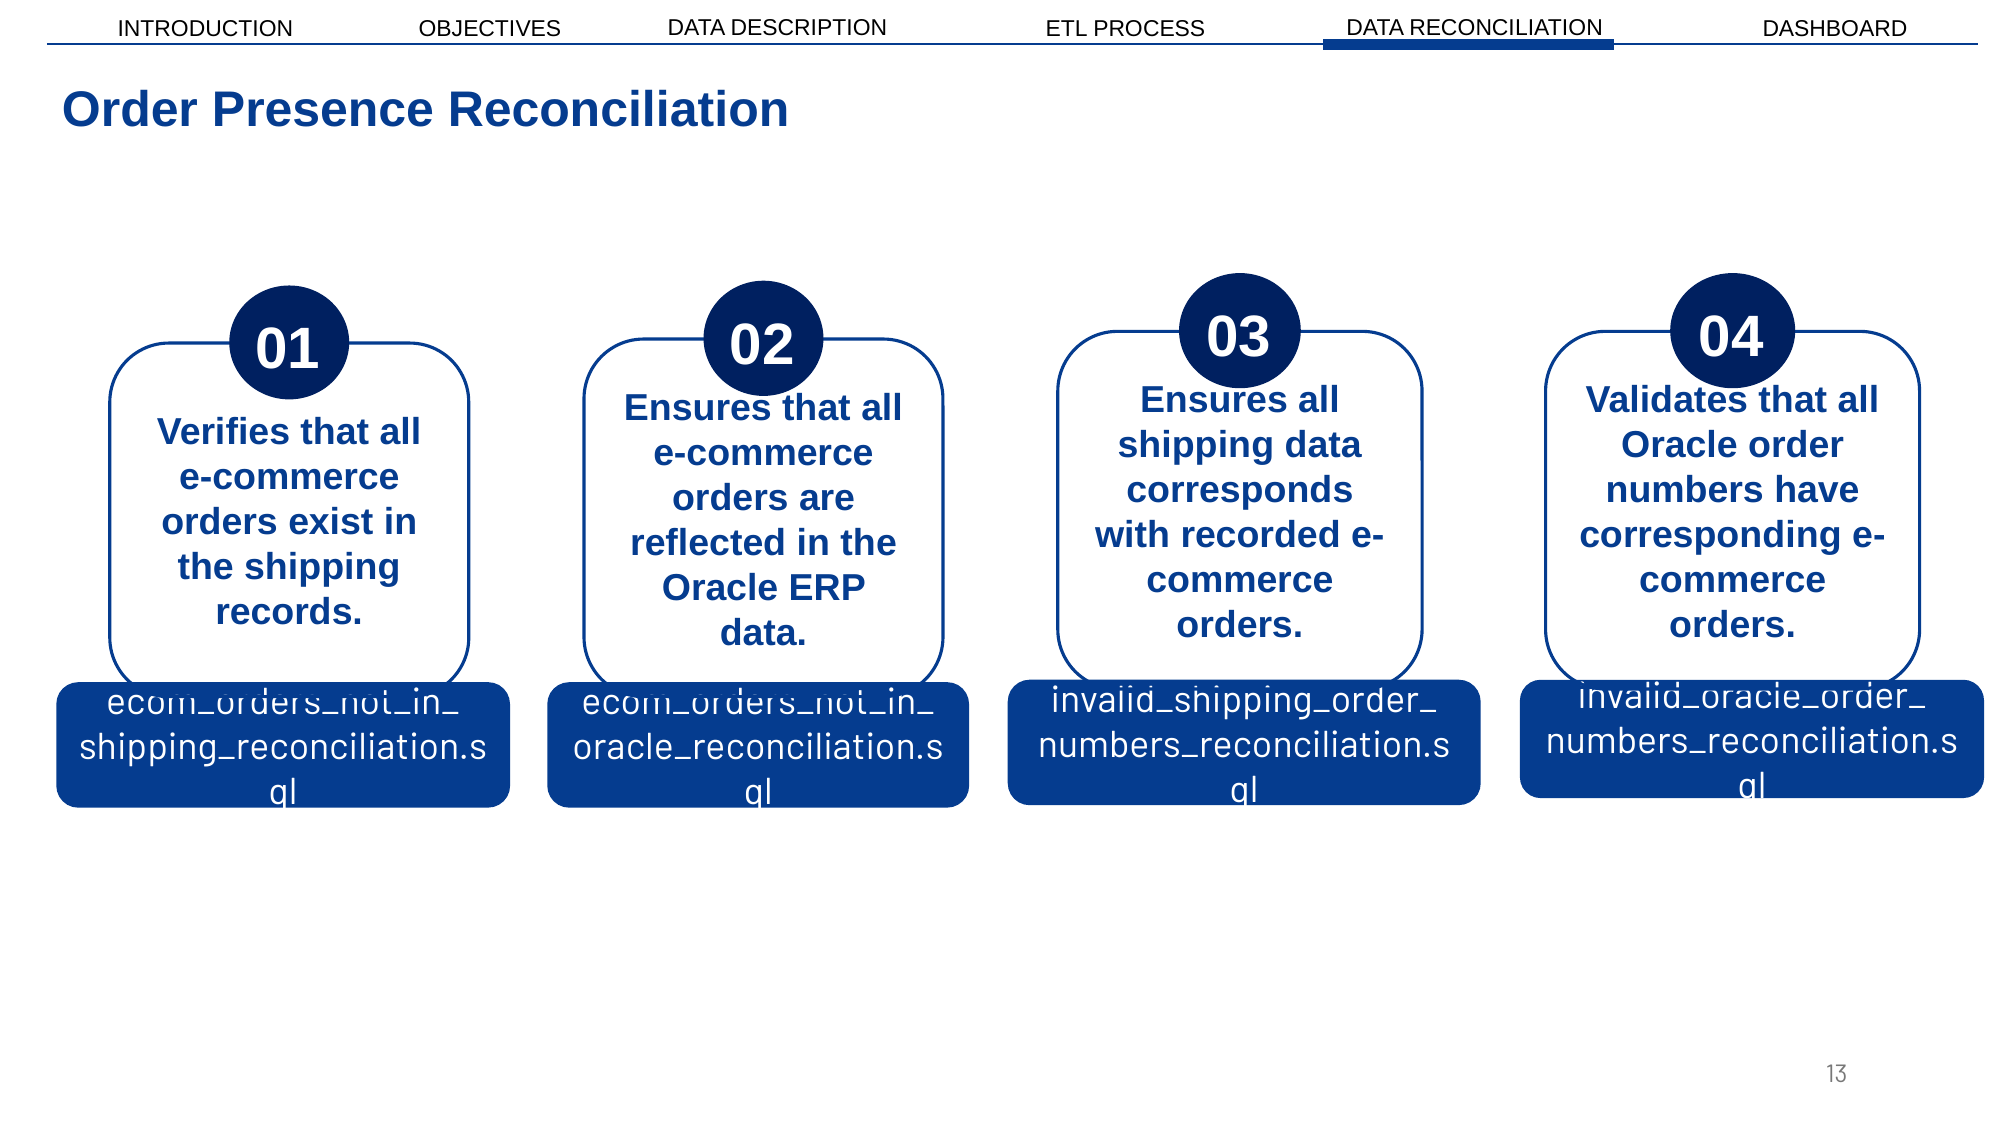

DATA RECONCILIATION
DATA DESCRIPTION
INTRODUCTION
OBJECTIVES
ETL PROCESS
DASHBOARD
# Order Presence Reconciliation

03
Ensures all shipping data corresponds with recorded e-commerce orders.

04
Validates that all Oracle order numbers have corresponding e-commerce orders.

02
Ensures that all e-commerce orders are reflected in the Oracle ERP data.

01
Verifies that all e-commerce orders exist in the shipping records.
invalid_oracle_order_
numbers_reconciliation.sql
invalid_shipping_order_
numbers_reconciliation.sql
ecom_orders_not_in_
shipping_reconciliation.sql
ecom_orders_not_in_
oracle_reconciliation.sql
13